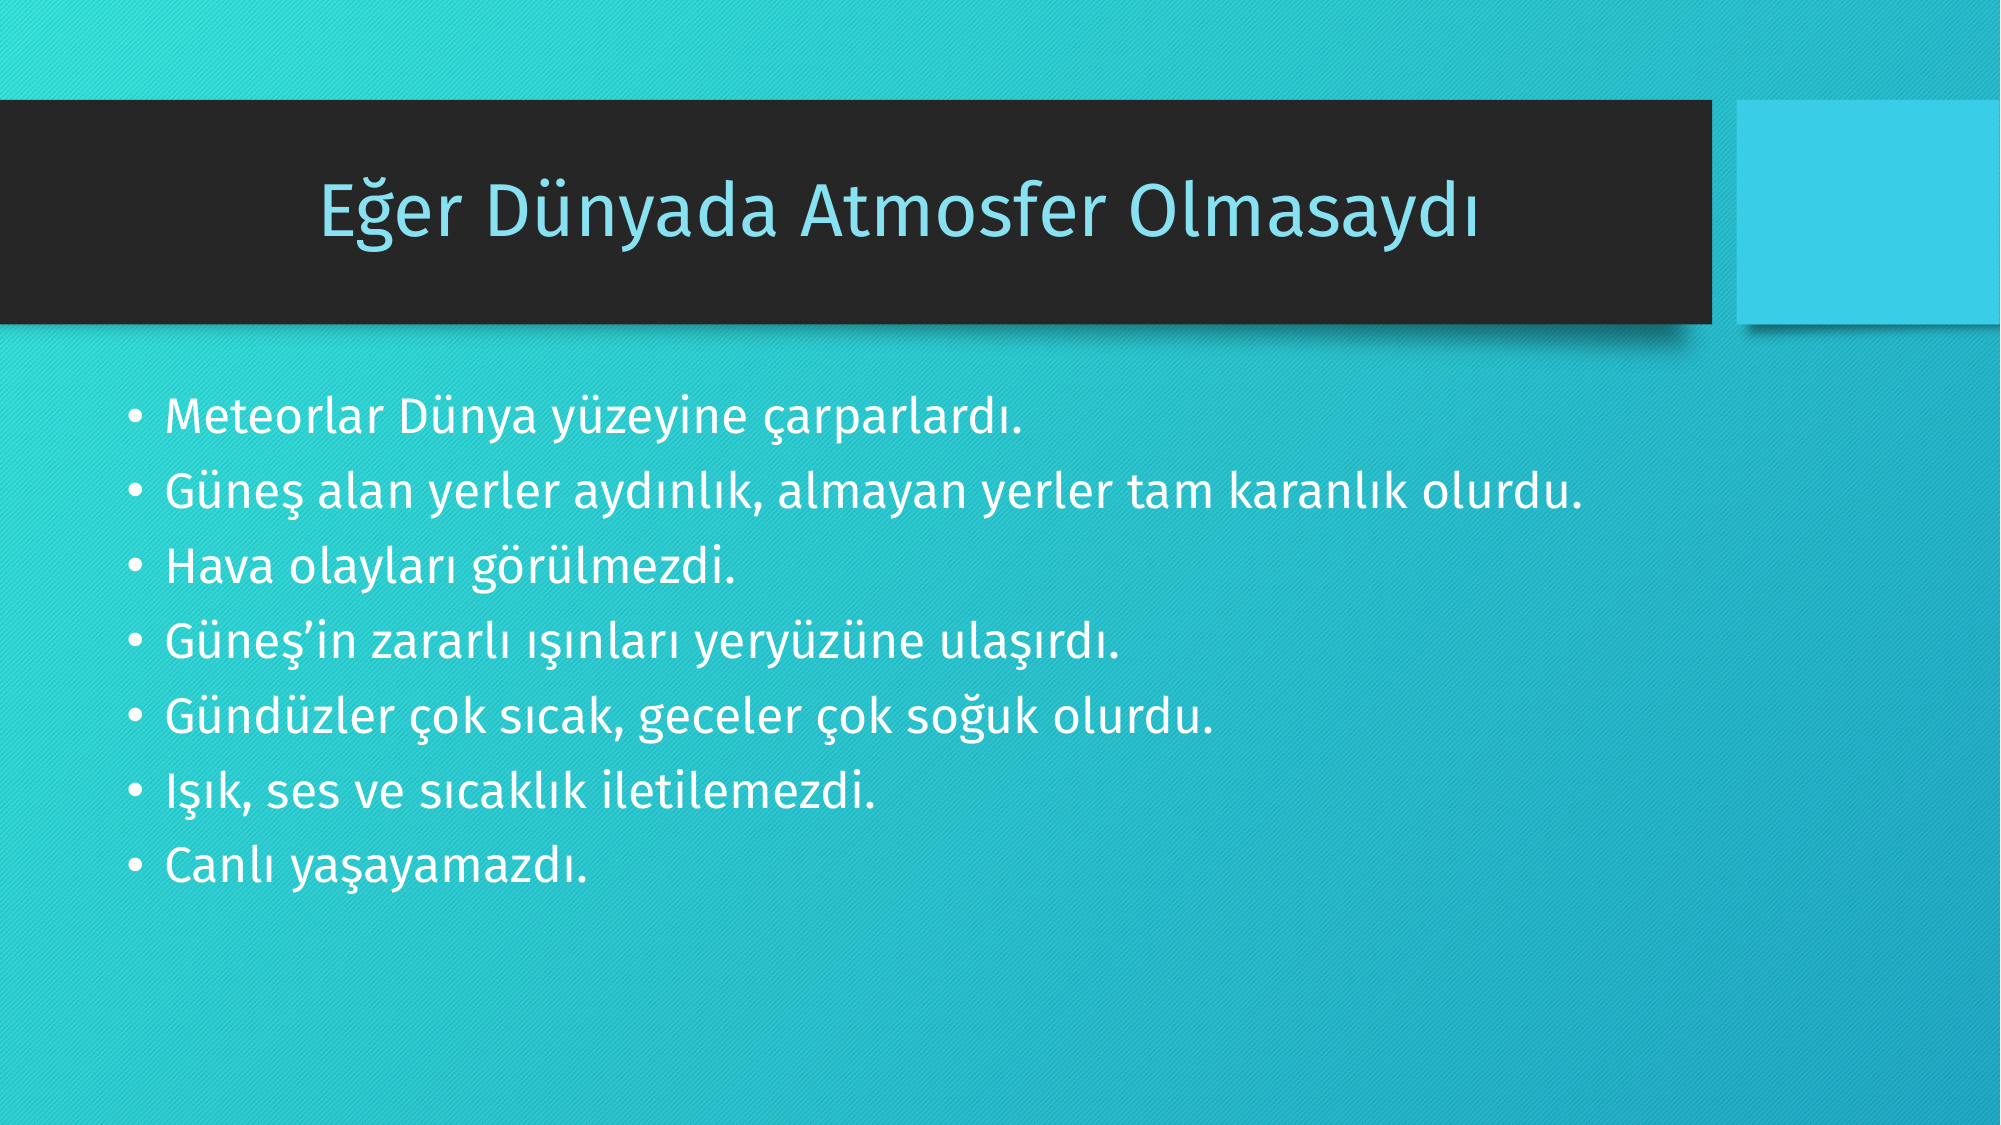

# Eğer Dünyada Atmosfer Olmasaydı
Meteorlar Dünya yüzeyine çarparlardı.
Güneş alan yerler aydınlık, almayan yerler tam karanlık olurdu.
Hava olayları görülmezdi.
Güneş’in zararlı ışınları yeryüzüne ulaşırdı.
Gündüzler çok sıcak, geceler çok soğuk olurdu.
Işık, ses ve sıcaklık iletilemezdi.
Canlı yaşayamazdı.